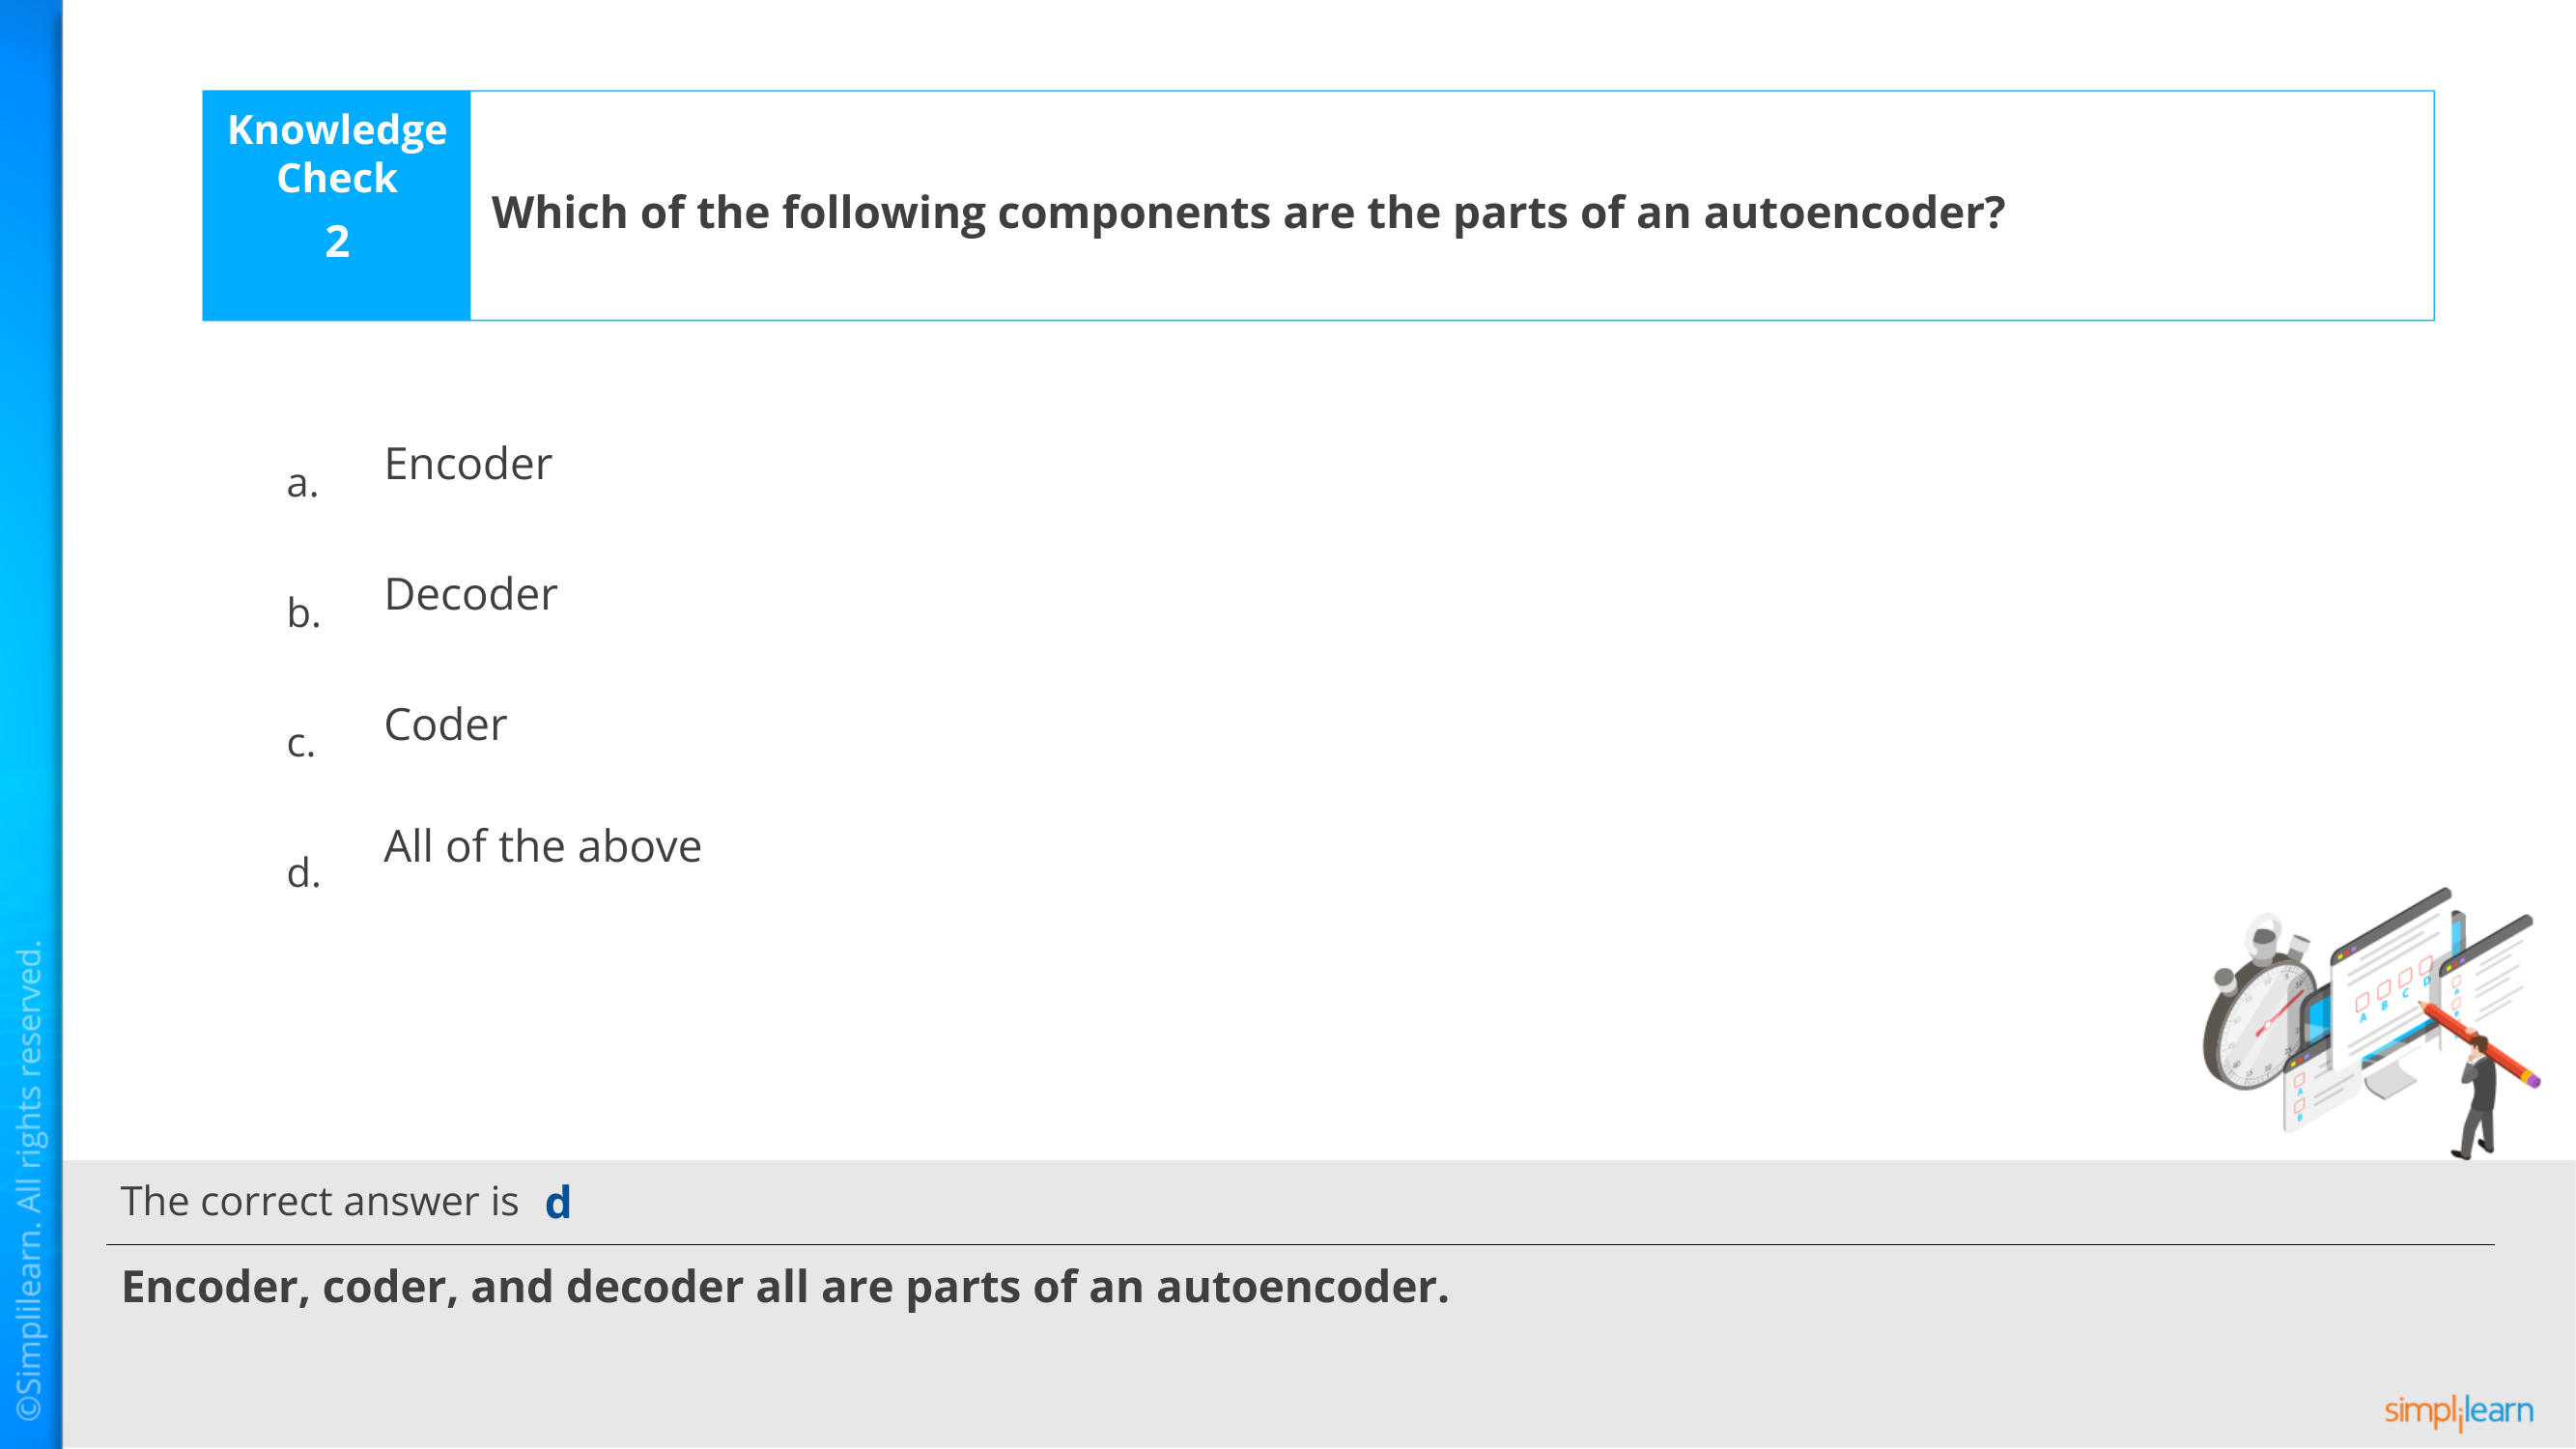

Which of the following components are the parts of an autoencoder?

2
Encoder

Decoder

Coder

All of the above

d
Encoder, coder, and decoder all are parts of an autoencoder.